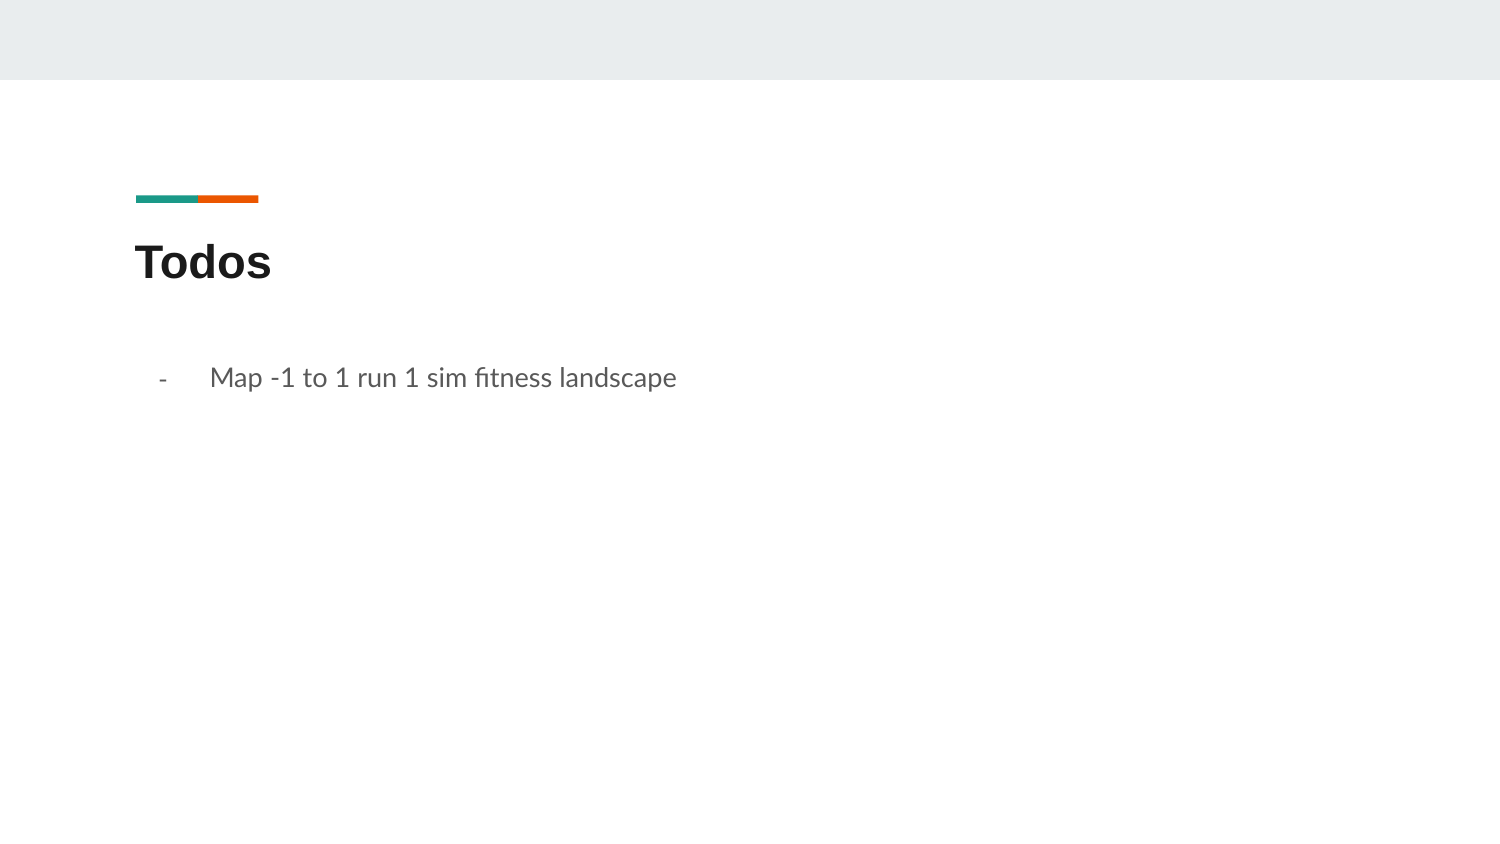

# Todos
Map -1 to 1 run 1 sim fitness landscape